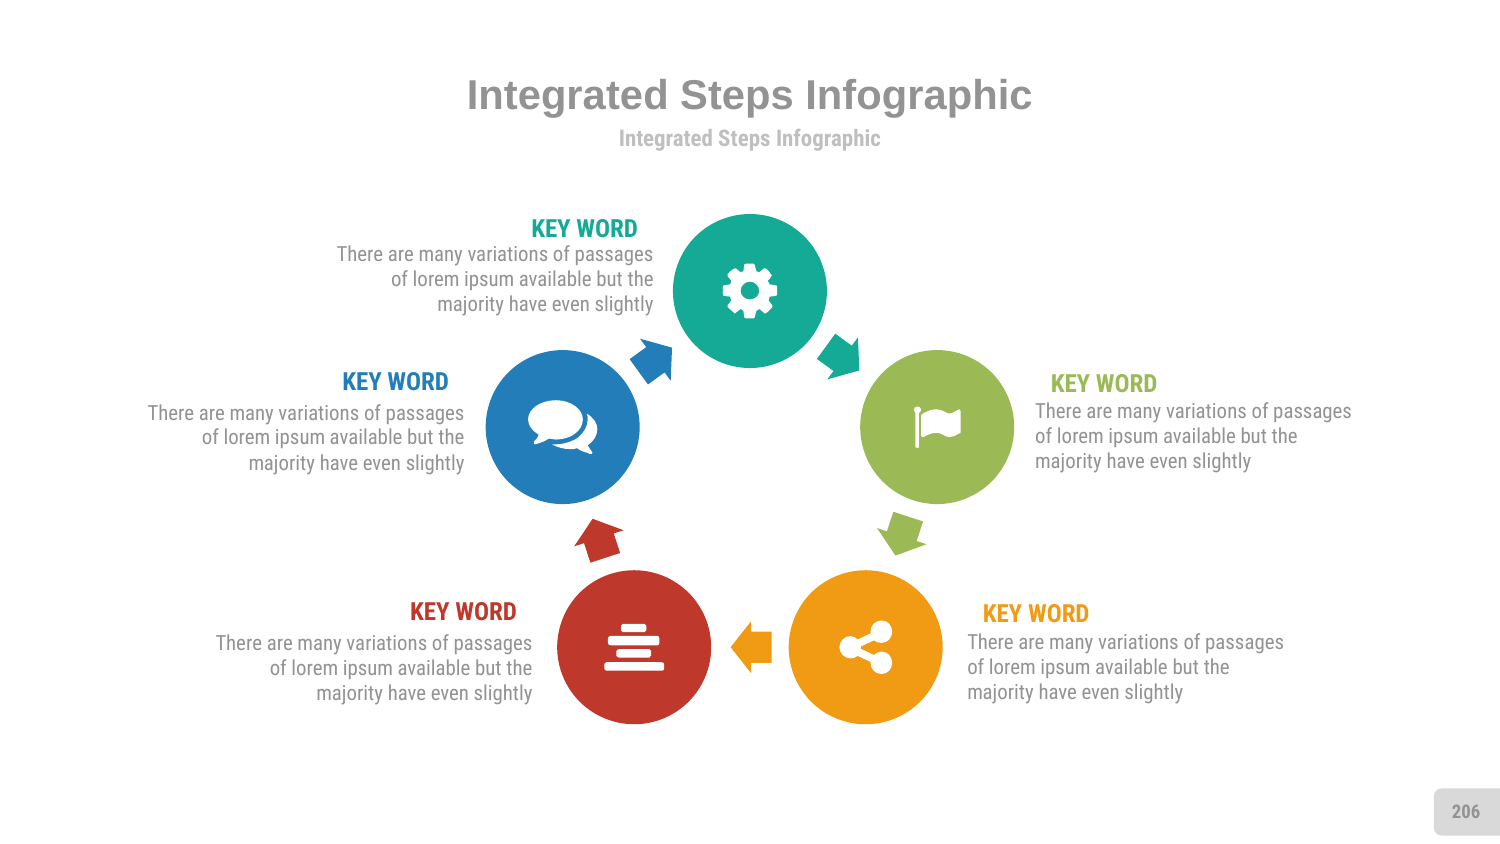

# Integrated Steps Infographic
Integrated Steps Infographic
KEY WORD
There are many variations of passages of lorem ipsum available but the majority have even slightly

KEY WORD
There are many variations of passages of lorem ipsum available but the majority have even slightly
KEY WORD
There are many variations of passages of lorem ipsum available but the majority have even slightly

KEY WORD
There are many variations of passages of lorem ipsum available but the majority have even slightly
KEY WORD
There are many variations of passages of lorem ipsum available but the majority have even slightly

206